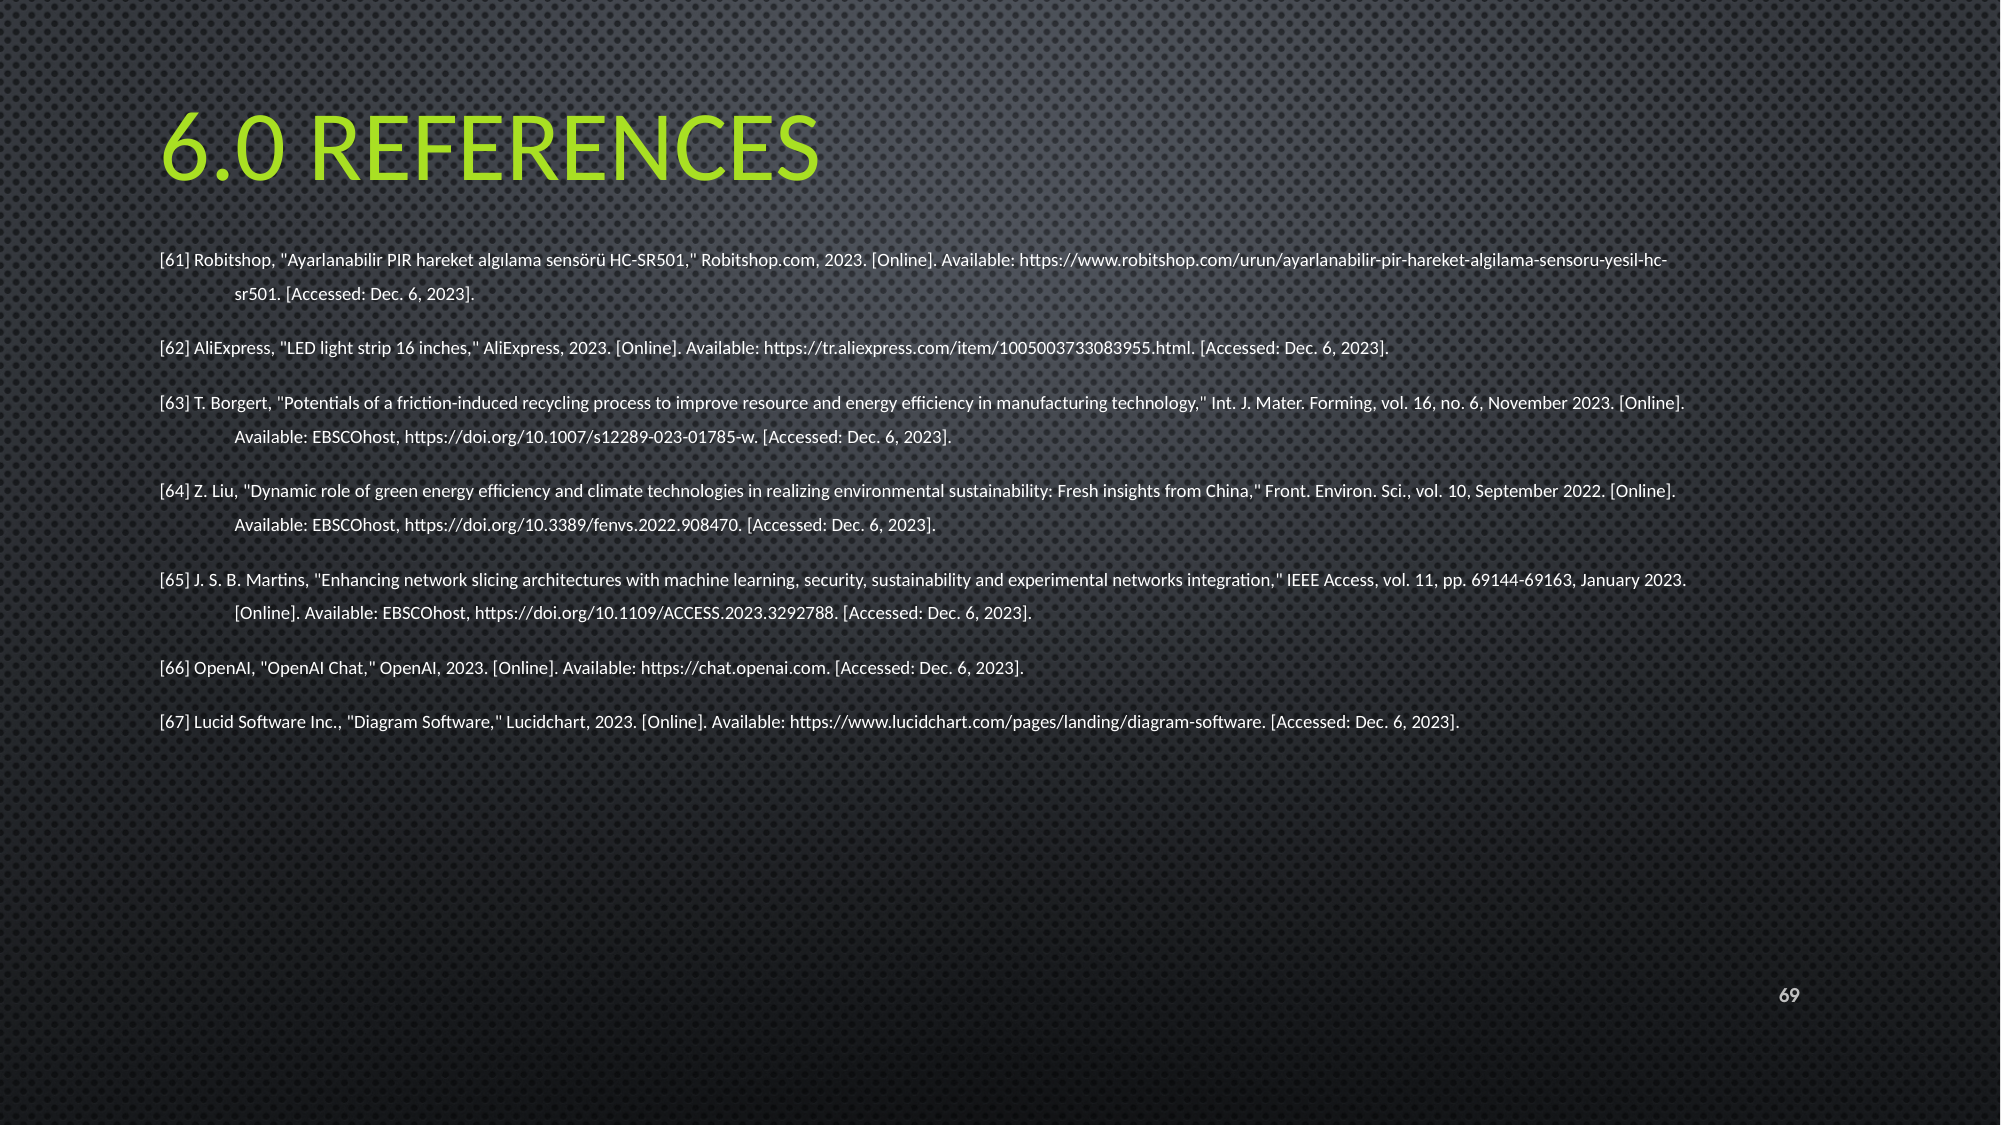

# 6.0 References
[61] Robitshop, "Ayarlanabilir PIR hareket algılama sensörü HC-SR501," Robitshop.com, 2023. [Online]. Available: https://www.robitshop.com/urun/ayarlanabilir-pir-hareket-algilama-sensoru-yesil-hc-sr501. [Accessed: Dec. 6, 2023].
[62] AliExpress, "LED light strip 16 inches," AliExpress, 2023. [Online]. Available: https://tr.aliexpress.com/item/1005003733083955.html. [Accessed: Dec. 6, 2023].
[63] T. Borgert, "Potentials of a friction-induced recycling process to improve resource and energy efficiency in manufacturing technology," Int. J. Mater. Forming, vol. 16, no. 6, November 2023. [Online]. Available: EBSCOhost, https://doi.org/10.1007/s12289-023-01785-w. [Accessed: Dec. 6, 2023].
[64] Z. Liu, "Dynamic role of green energy efficiency and climate technologies in realizing environmental sustainability: Fresh insights from China," Front. Environ. Sci., vol. 10, September 2022. [Online]. Available: EBSCOhost, https://doi.org/10.3389/fenvs.2022.908470. [Accessed: Dec. 6, 2023].
[65] J. S. B. Martins, "Enhancing network slicing architectures with machine learning, security, sustainability and experimental networks integration," IEEE Access, vol. 11, pp. 69144-69163, January 2023. [Online]. Available: EBSCOhost, https://doi.org/10.1109/ACCESS.2023.3292788. [Accessed: Dec. 6, 2023].
[66] OpenAI, "OpenAI Chat," OpenAI, 2023. [Online]. Available: https://chat.openai.com. [Accessed: Dec. 6, 2023].
[67] Lucid Software Inc., "Diagram Software," Lucidchart, 2023. [Online]. Available: https://www.lucidchart.com/pages/landing/diagram-software. [Accessed: Dec. 6, 2023].
69